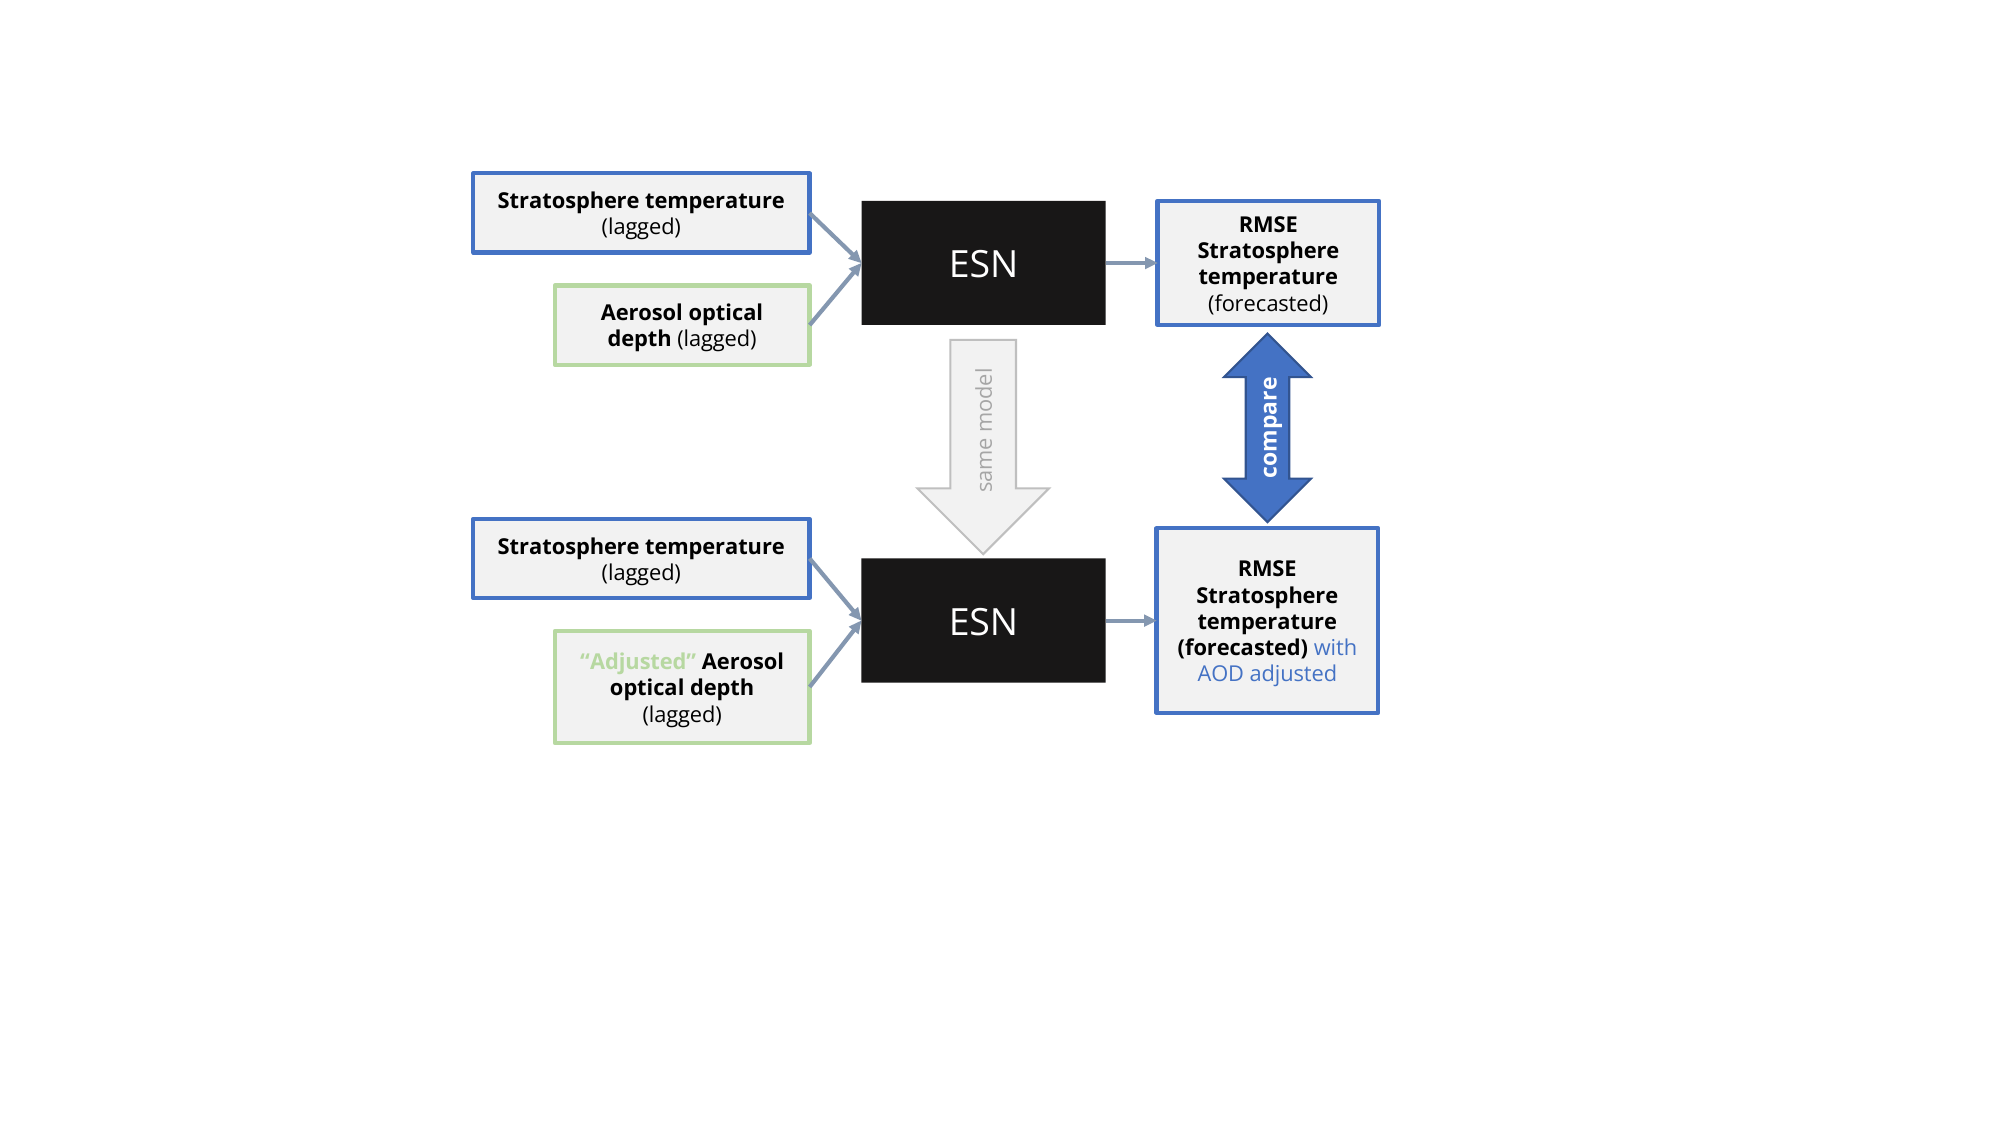

Stratosphere temperature (lagged)
ESN
RMSE Stratosphere temperature (forecasted)
Aerosol optical depth (lagged)
compare
same model
Stratosphere temperature (lagged)
RMSE
Stratosphere temperature (forecasted) with AOD adjusted
ESN
“Adjusted” Aerosol optical depth (lagged)